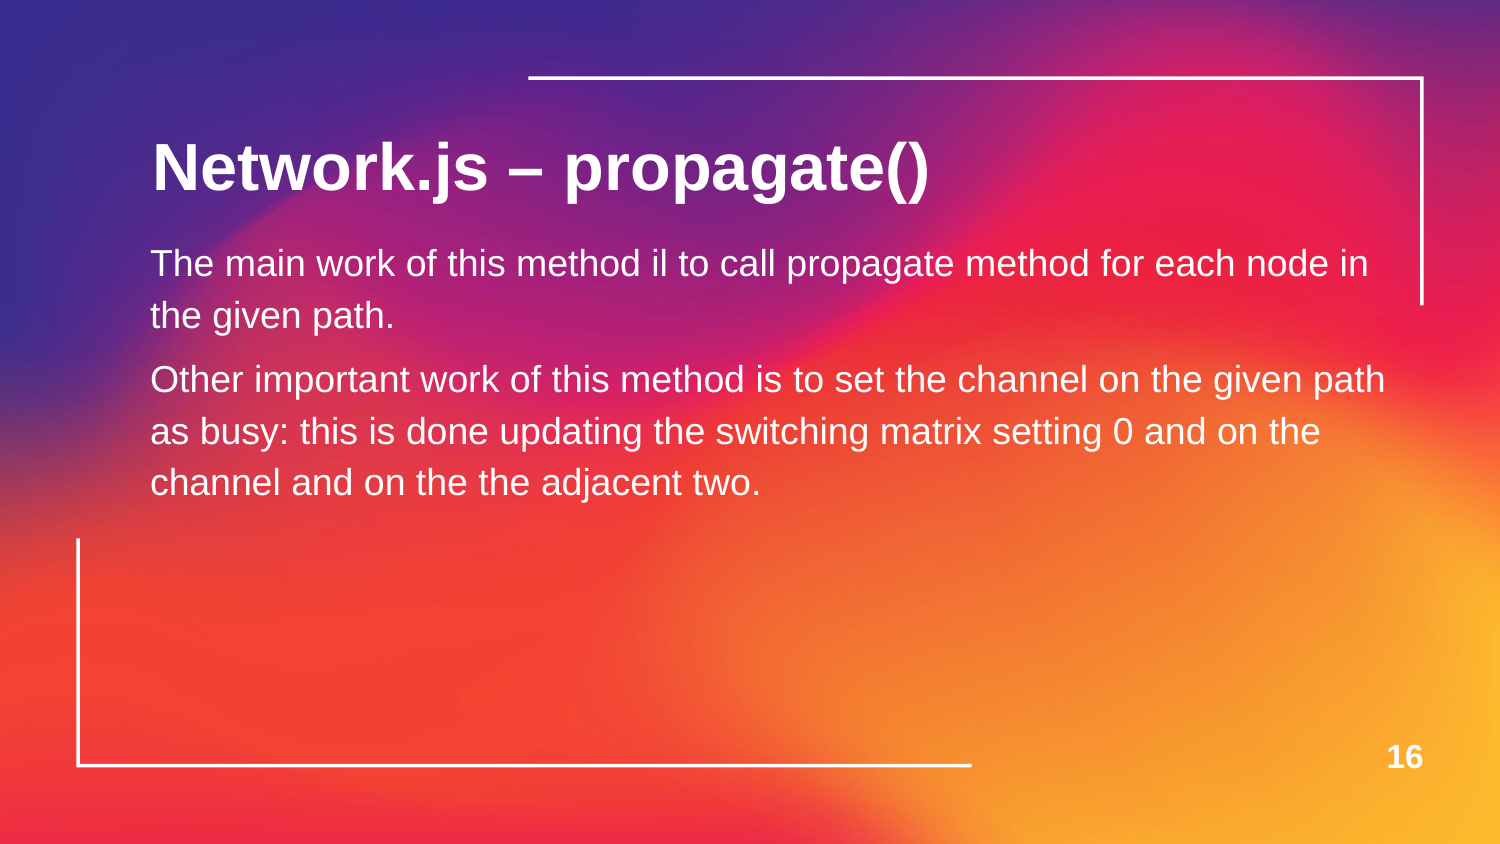

# Network.js – propagate()
The main work of this method il to call propagate method for each node in the given path.
Other important work of this method is to set the channel on the given path as busy: this is done updating the switching matrix setting 0 and on the channel and on the the adjacent two.
16